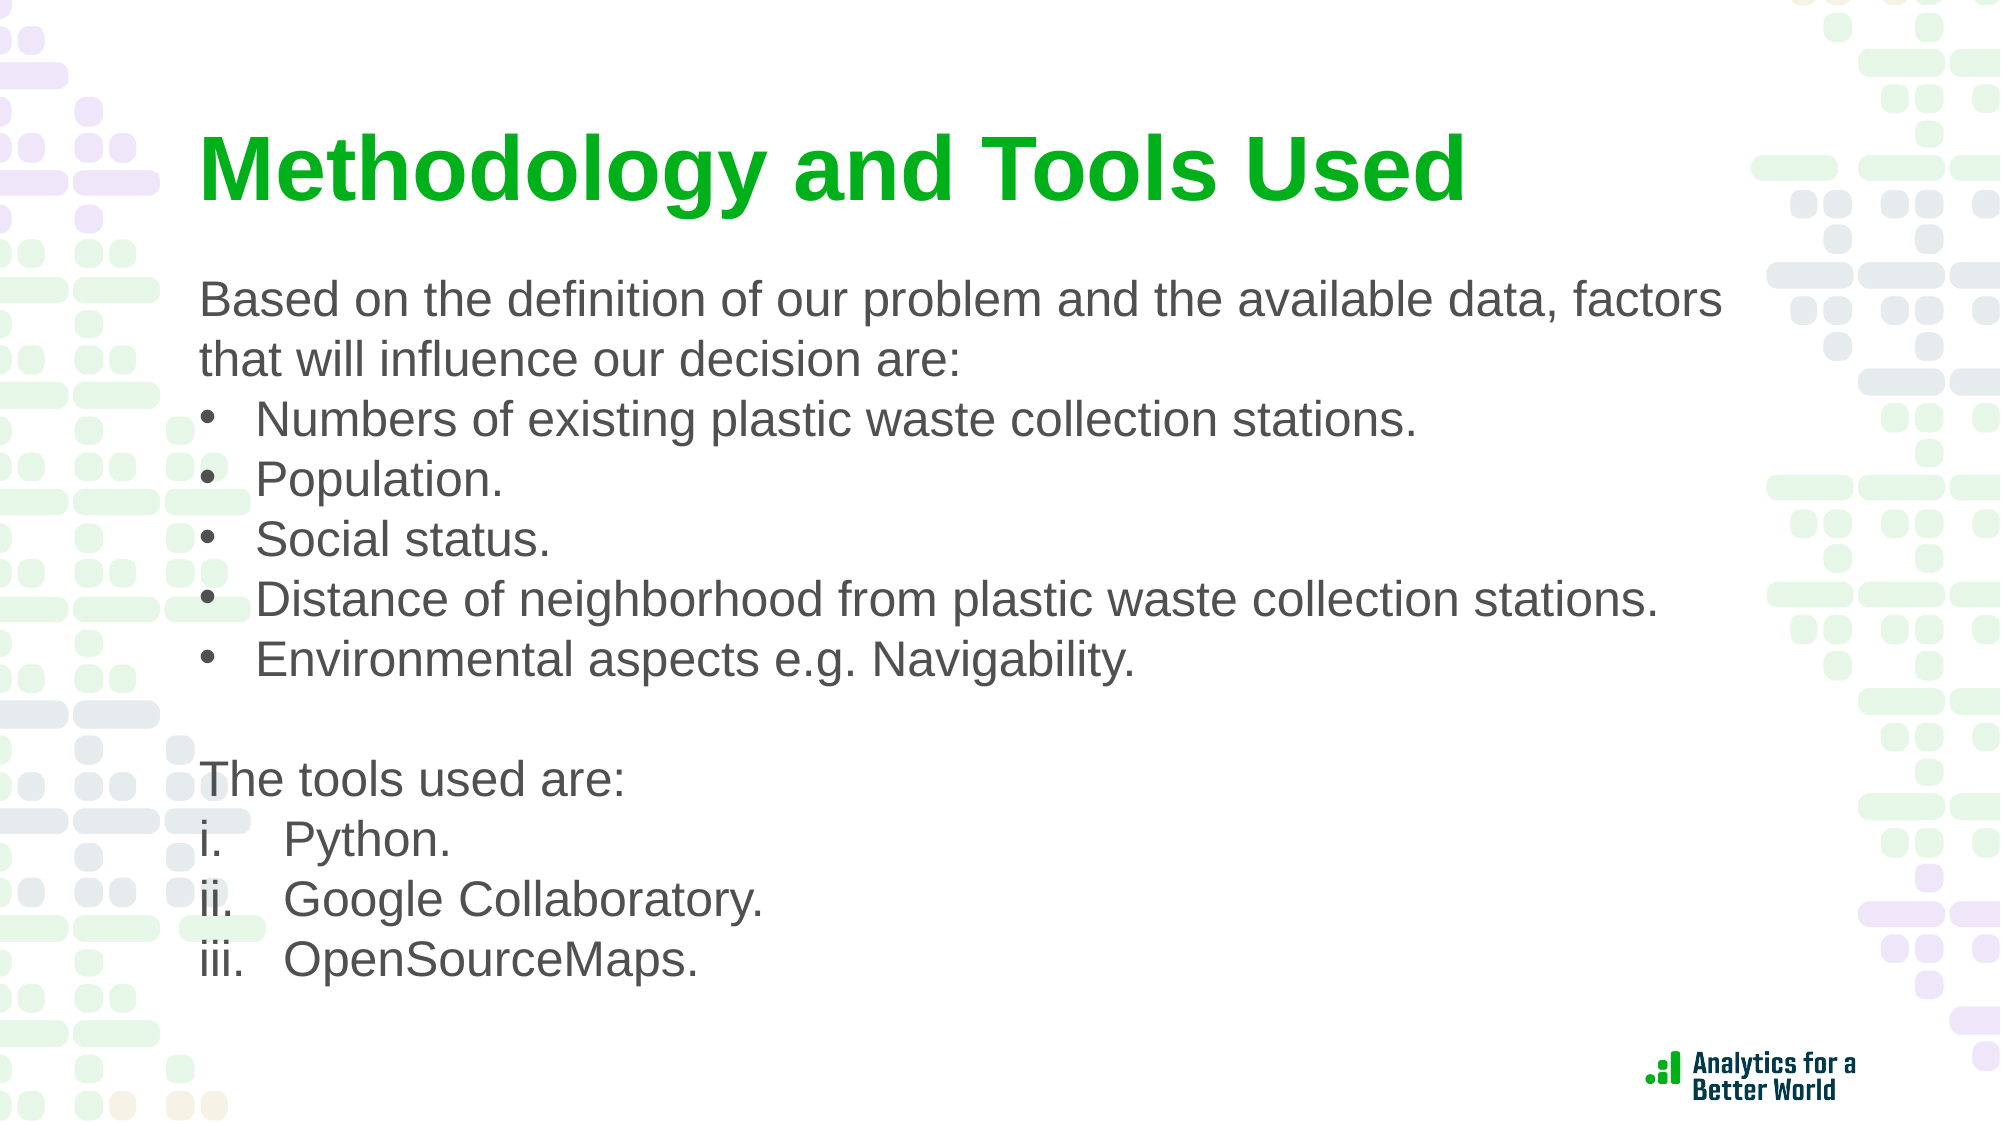

# Methodology and Tools Used
Based on the definition of our problem and the available data, factors that will influence our decision are:
Numbers of existing plastic waste collection stations.
Population.
Social status.
Distance of neighborhood from plastic waste collection stations.
Environmental aspects e.g. Navigability.

The tools used are:
Python.
Google Collaboratory.
OpenSourceMaps.